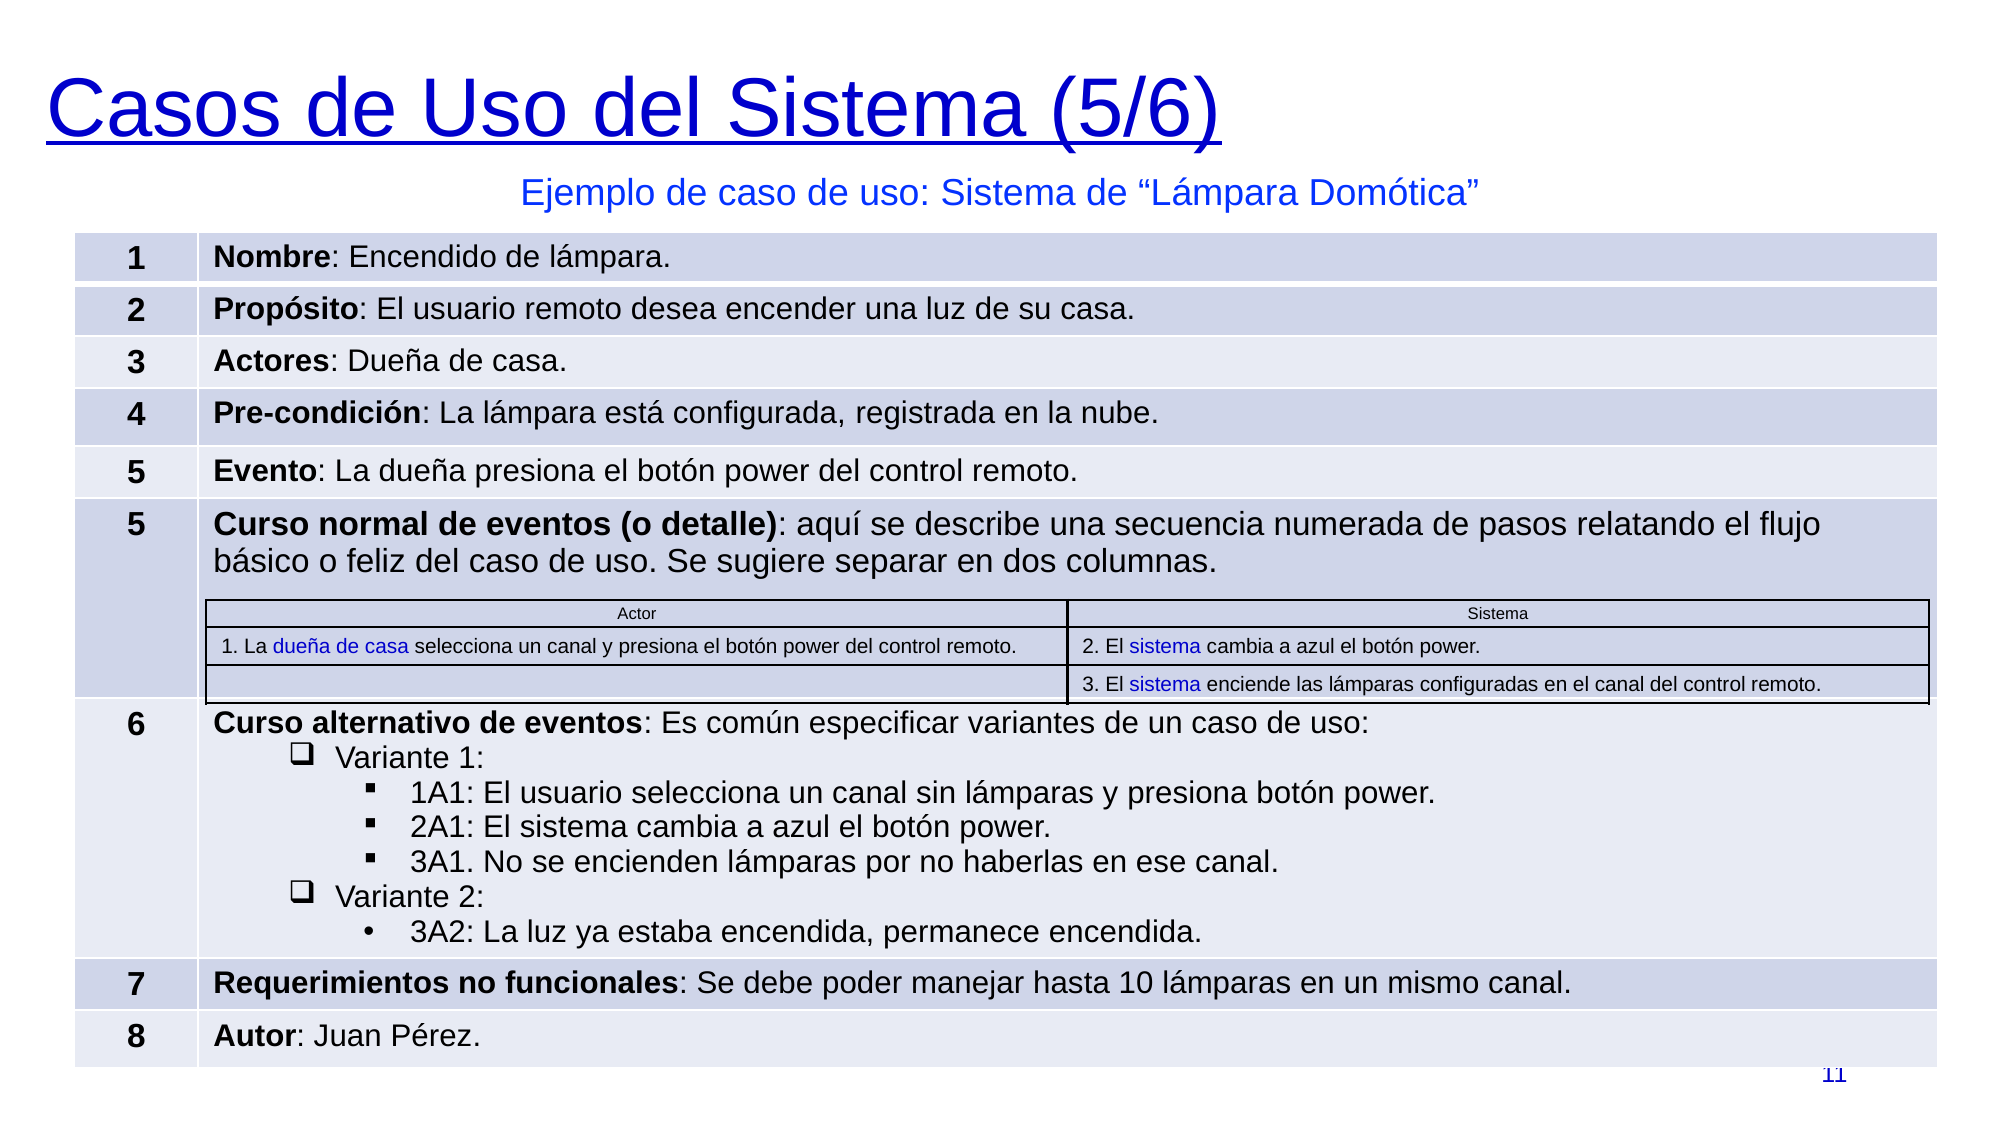

# Casos de Uso del Sistema (5/6)
Ejemplo de caso de uso: Sistema de “Lámpara Domótica”
| 1 | Nombre: Encendido de lámpara. |
| --- | --- |
| 2 | Propósito: El usuario remoto desea encender una luz de su casa. |
| 3 | Actores: Dueña de casa. |
| 4 | Pre-condición: La lámpara está configurada, registrada en la nube. |
| 5 | Evento: La dueña presiona el botón power del control remoto. |
| 5 | Curso normal de eventos (o detalle): aquí se describe una secuencia numerada de pasos relatando el flujo básico o feliz del caso de uso. Se sugiere separar en dos columnas. |
| 6 | Curso alternativo de eventos: Es común especificar variantes de un caso de uso: Variante 1: 1A1: El usuario selecciona un canal sin lámparas y presiona botón power. 2A1: El sistema cambia a azul el botón power. 3A1. No se encienden lámparas por no haberlas en ese canal. Variante 2: 3A2: La luz ya estaba encendida, permanece encendida. |
| 7 | Requerimientos no funcionales: Se debe poder manejar hasta 10 lámparas en un mismo canal. |
| 8 | Autor: Juan Pérez. |
| Actor | Sistema |
| --- | --- |
| 1. La dueña de casa selecciona un canal y presiona el botón power del control remoto. | 2. El sistema cambia a azul el botón power. |
|  | 3. El sistema enciende las lámparas configuradas en el canal del control remoto. |
11